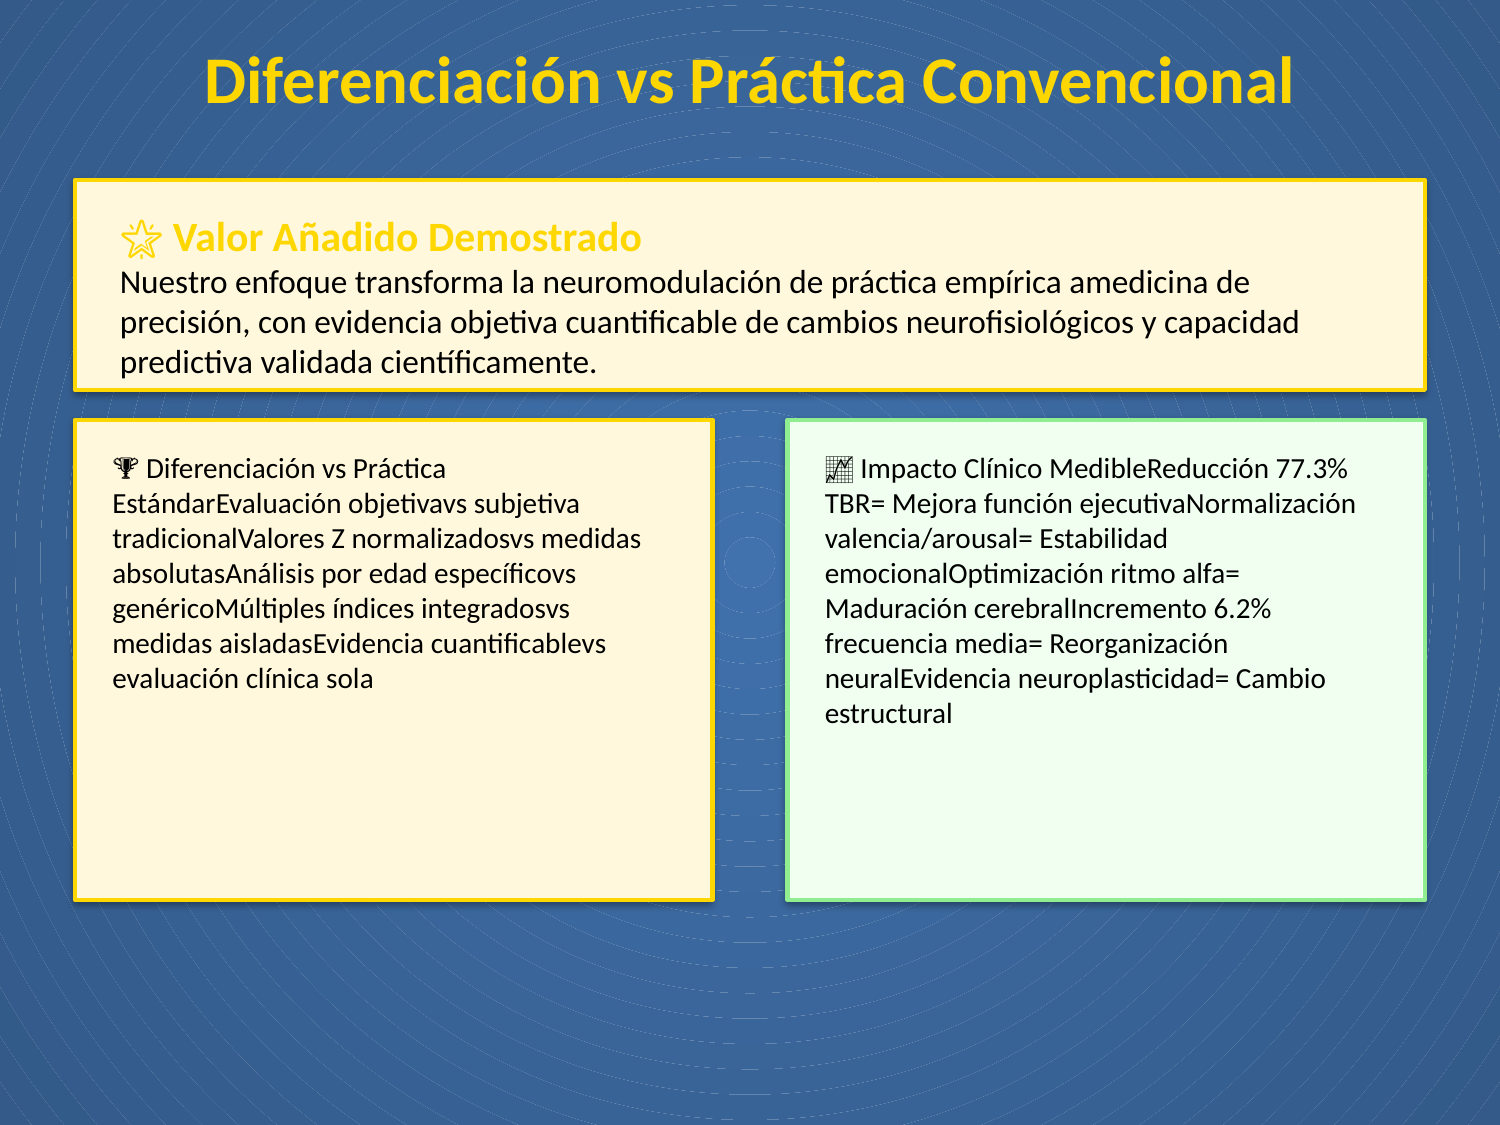

Diferenciación vs Práctica Convencional

🌟 Valor Añadido Demostrado
Nuestro enfoque transforma la neuromodulación de práctica empírica amedicina de precisión, con evidencia objetiva cuantificable de cambios neurofisiológicos y capacidad predictiva validada científicamente.

🏆 Diferenciación vs Práctica EstándarEvaluación objetivavs subjetiva tradicionalValores Z normalizadosvs medidas absolutasAnálisis por edad específicovs genéricoMúltiples índices integradosvs medidas aisladasEvidencia cuantificablevs evaluación clínica sola
📈 Impacto Clínico MedibleReducción 77.3% TBR= Mejora función ejecutivaNormalización valencia/arousal= Estabilidad emocionalOptimización ritmo alfa= Maduración cerebralIncremento 6.2% frecuencia media= Reorganización neuralEvidencia neuroplasticidad= Cambio estructural